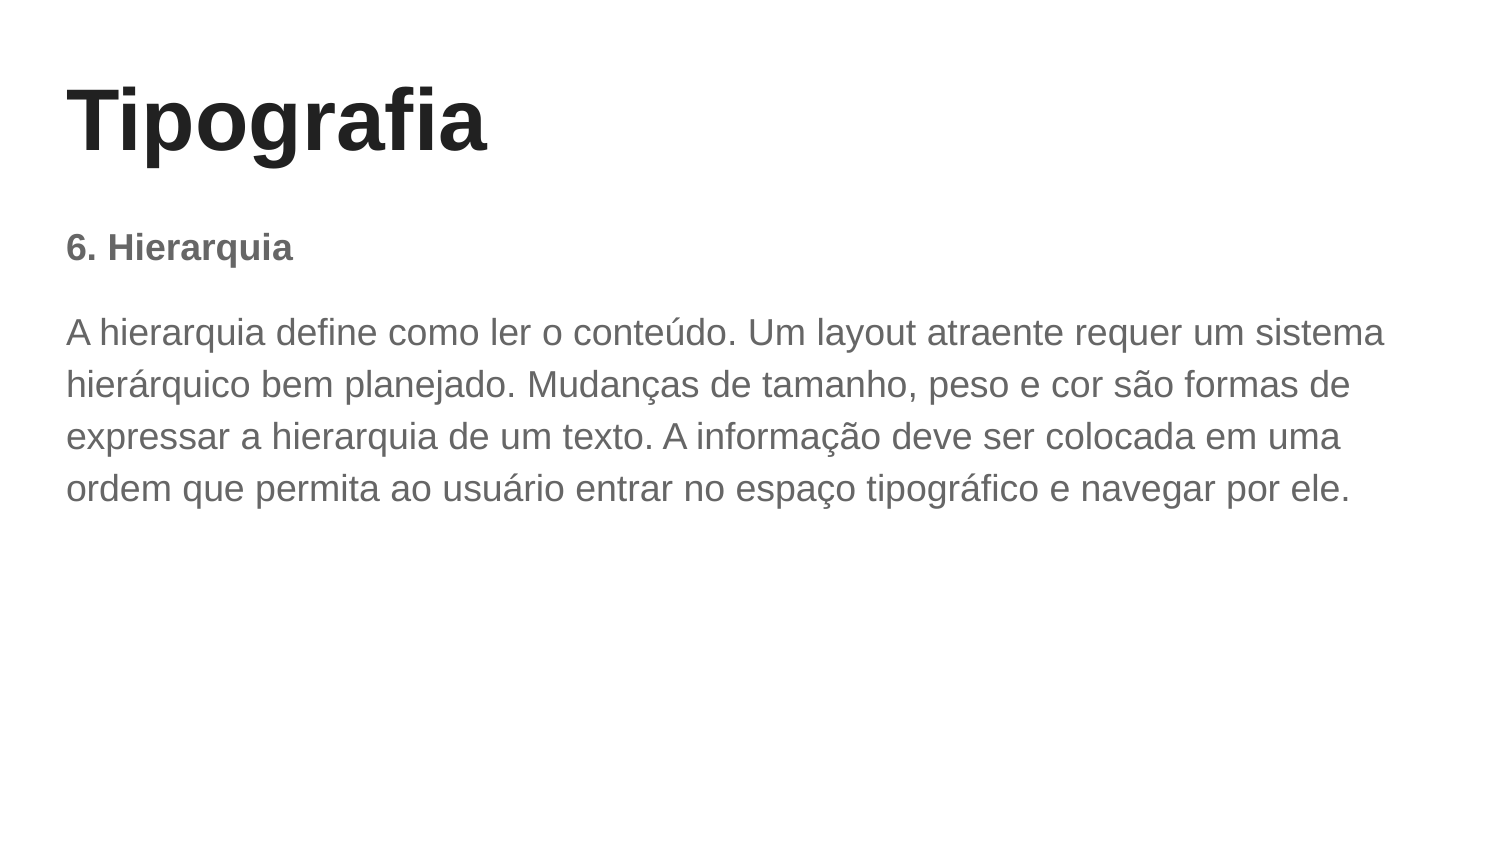

# Tipografia
6. Hierarquia
A hierarquia define como ler o conteúdo. Um layout atraente requer um sistema hierárquico bem planejado. Mudanças de tamanho, peso e cor são formas de expressar a hierarquia de um texto. A informação deve ser colocada em uma ordem que permita ao usuário entrar no espaço tipográfico e navegar por ele.